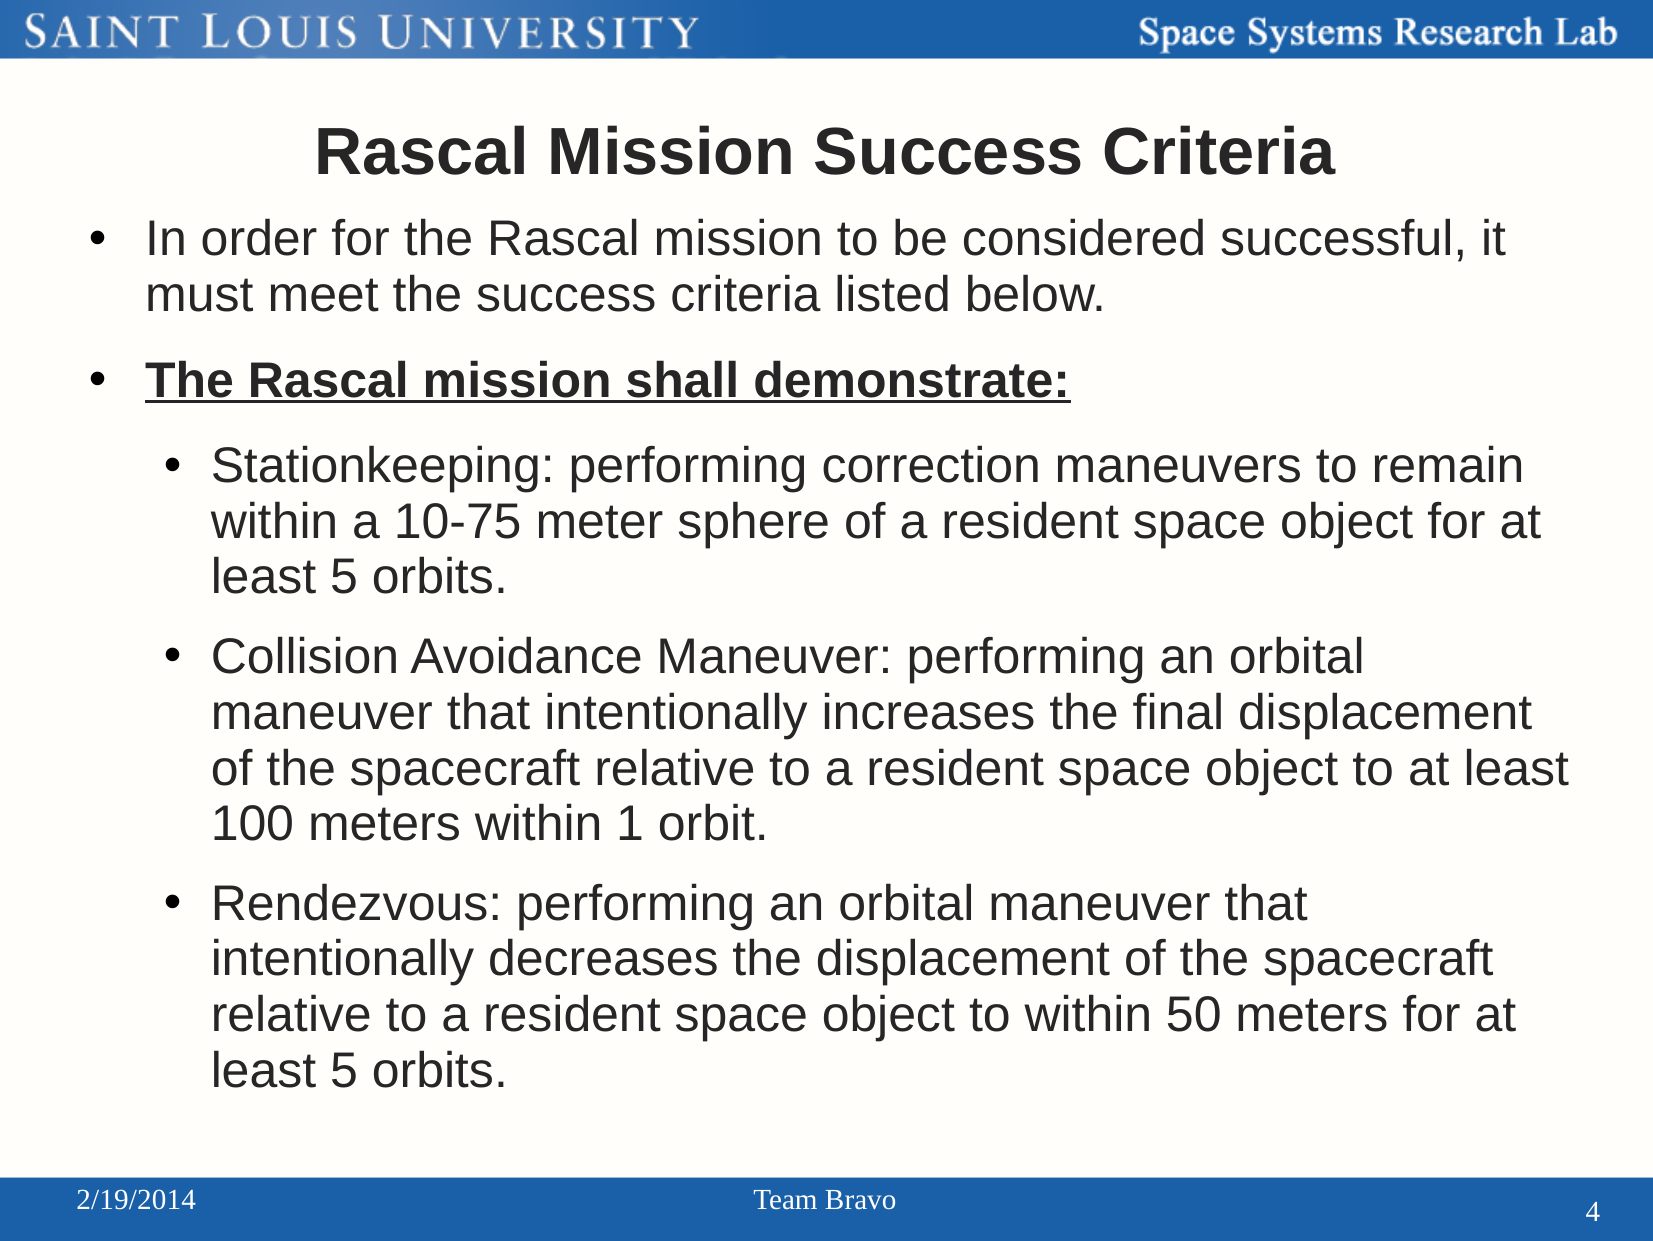

# Rascal Mission Success Criteria
In order for the Rascal mission to be considered successful, it must meet the success criteria listed below.
The Rascal mission shall demonstrate:
Stationkeeping: performing correction maneuvers to remain within a 10-75 meter sphere of a resident space object for at least 5 orbits.
Collision Avoidance Maneuver: performing an orbital maneuver that intentionally increases the final displacement of the spacecraft relative to a resident space object to at least 100 meters within 1 orbit.
Rendezvous: performing an orbital maneuver that intentionally decreases the displacement of the spacecraft relative to a resident space object to within 50 meters for at least 5 orbits.
2/19/2014
Team Bravo
4